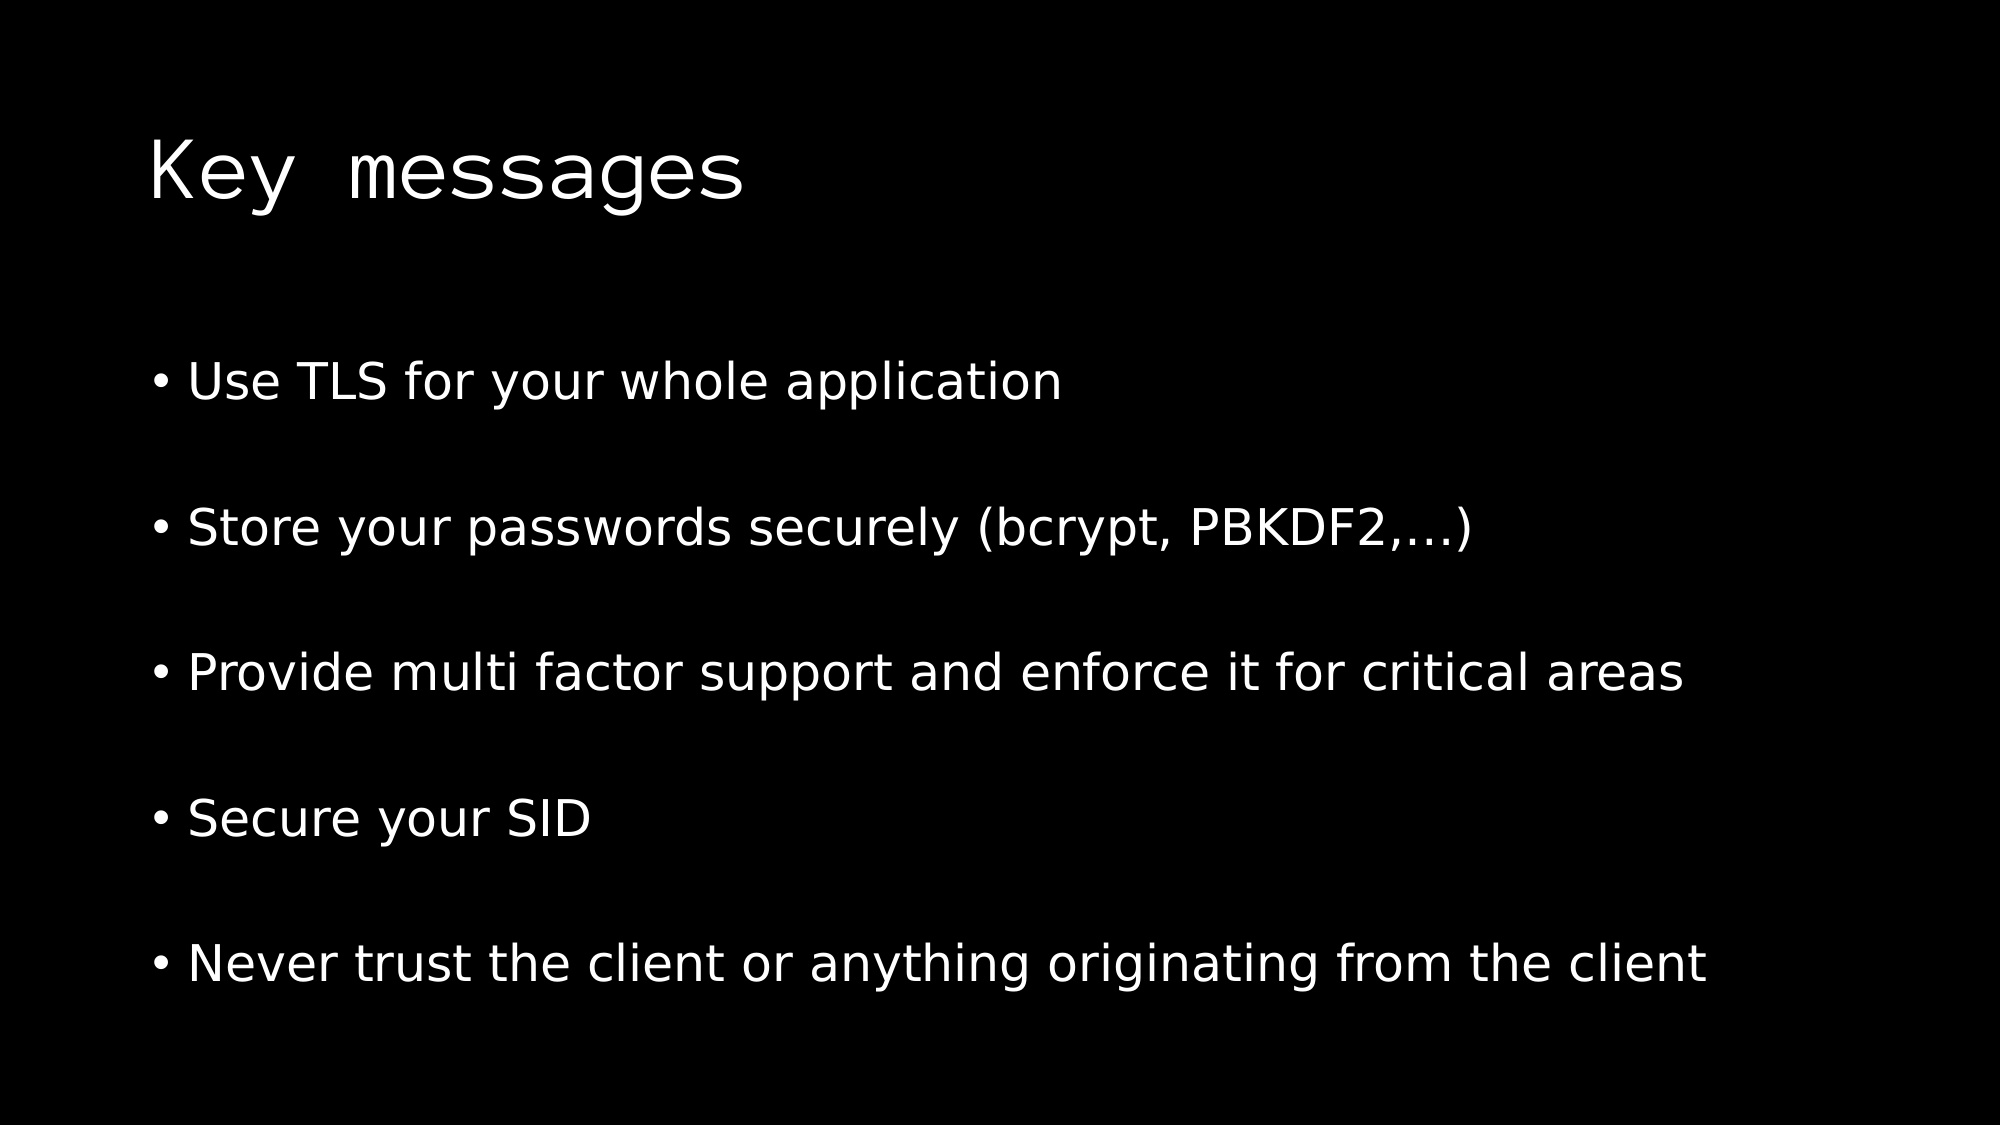

# Key messages
Use TLS for your whole application

Store your passwords securely (bcrypt, PBKDF2,…)

Provide multi factor support and enforce it for critical areas

Secure your SID

Never trust the client or anything originating from the client